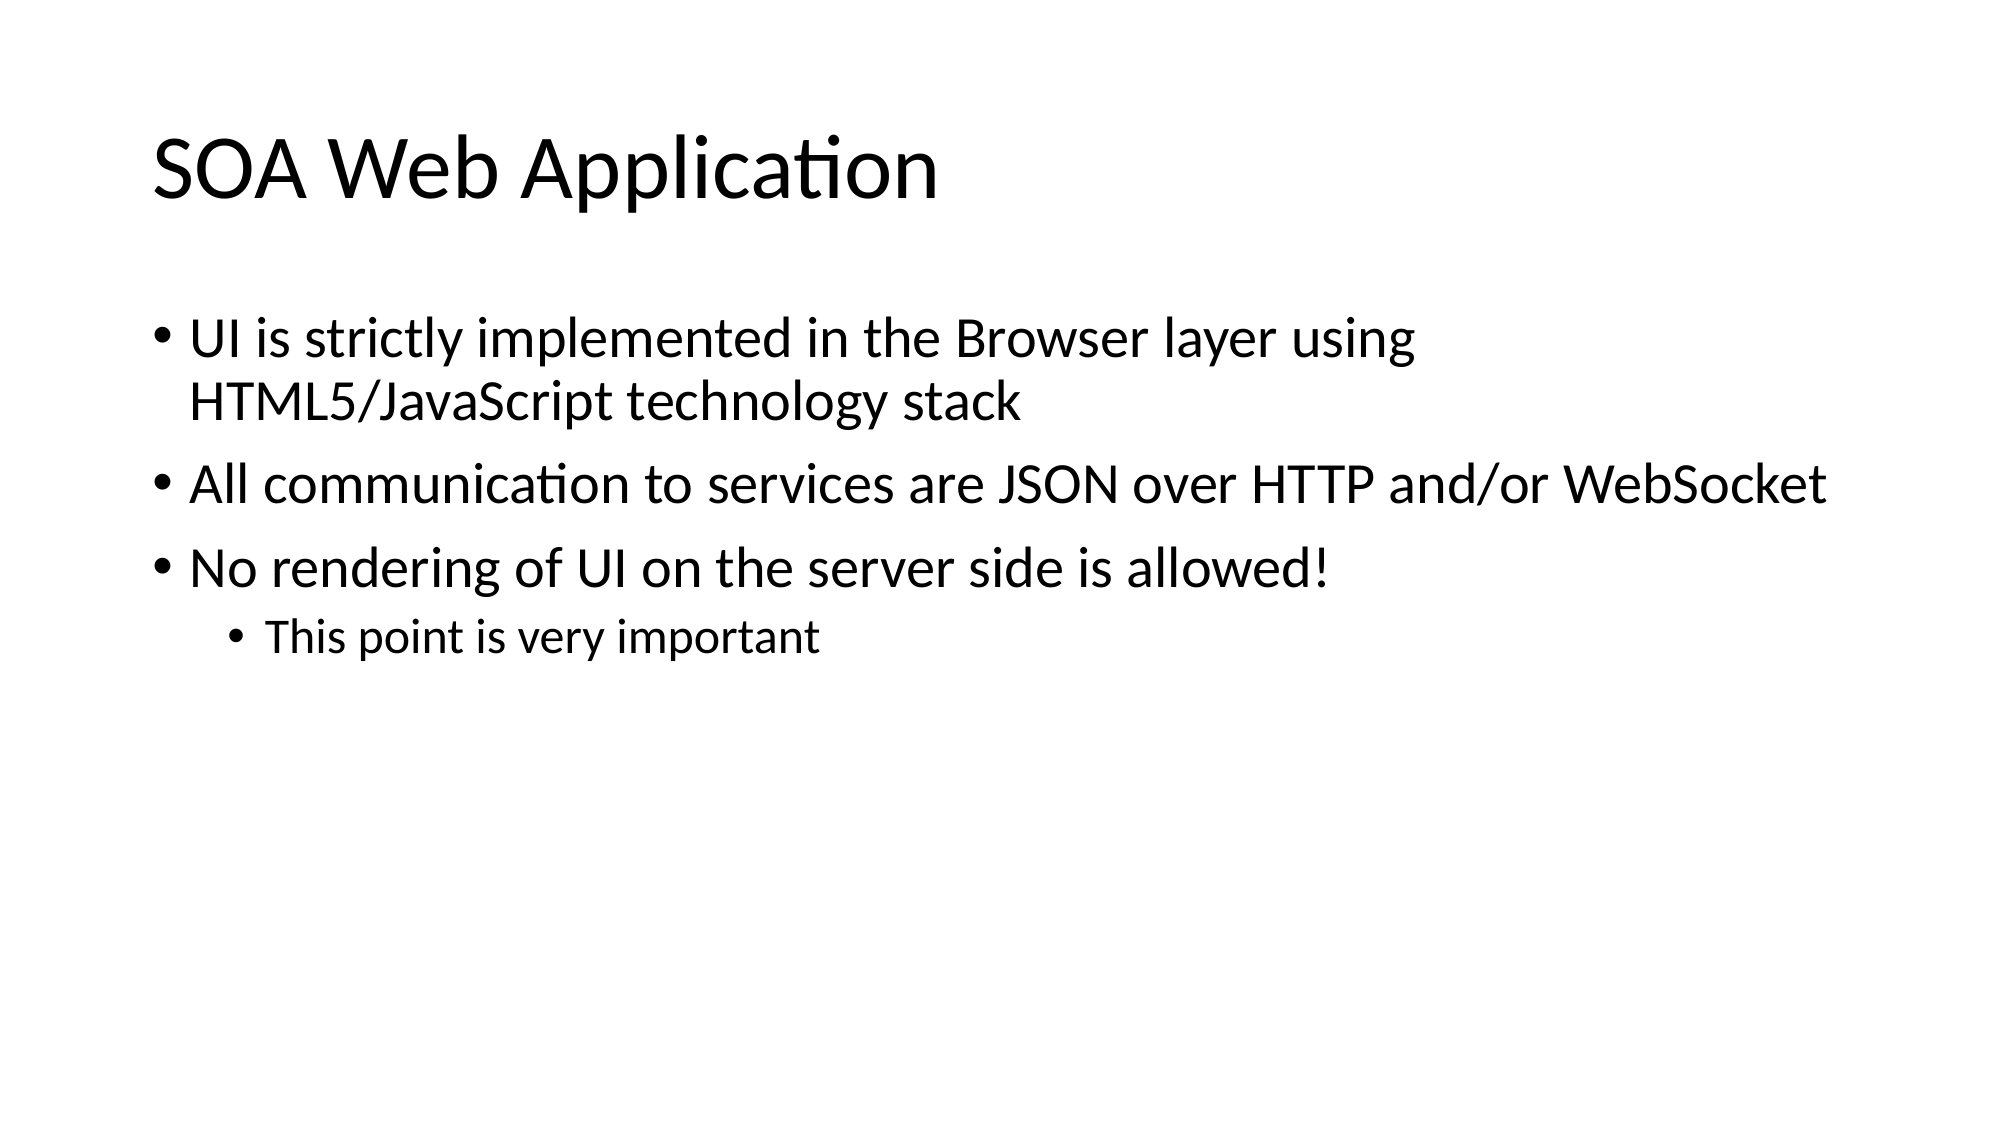

# SOA Web Application
UI is strictly implemented in the Browser layer using HTML5/JavaScript technology stack
All communication to services are JSON over HTTP and/or WebSocket
No rendering of UI on the server side is allowed!
This point is very important